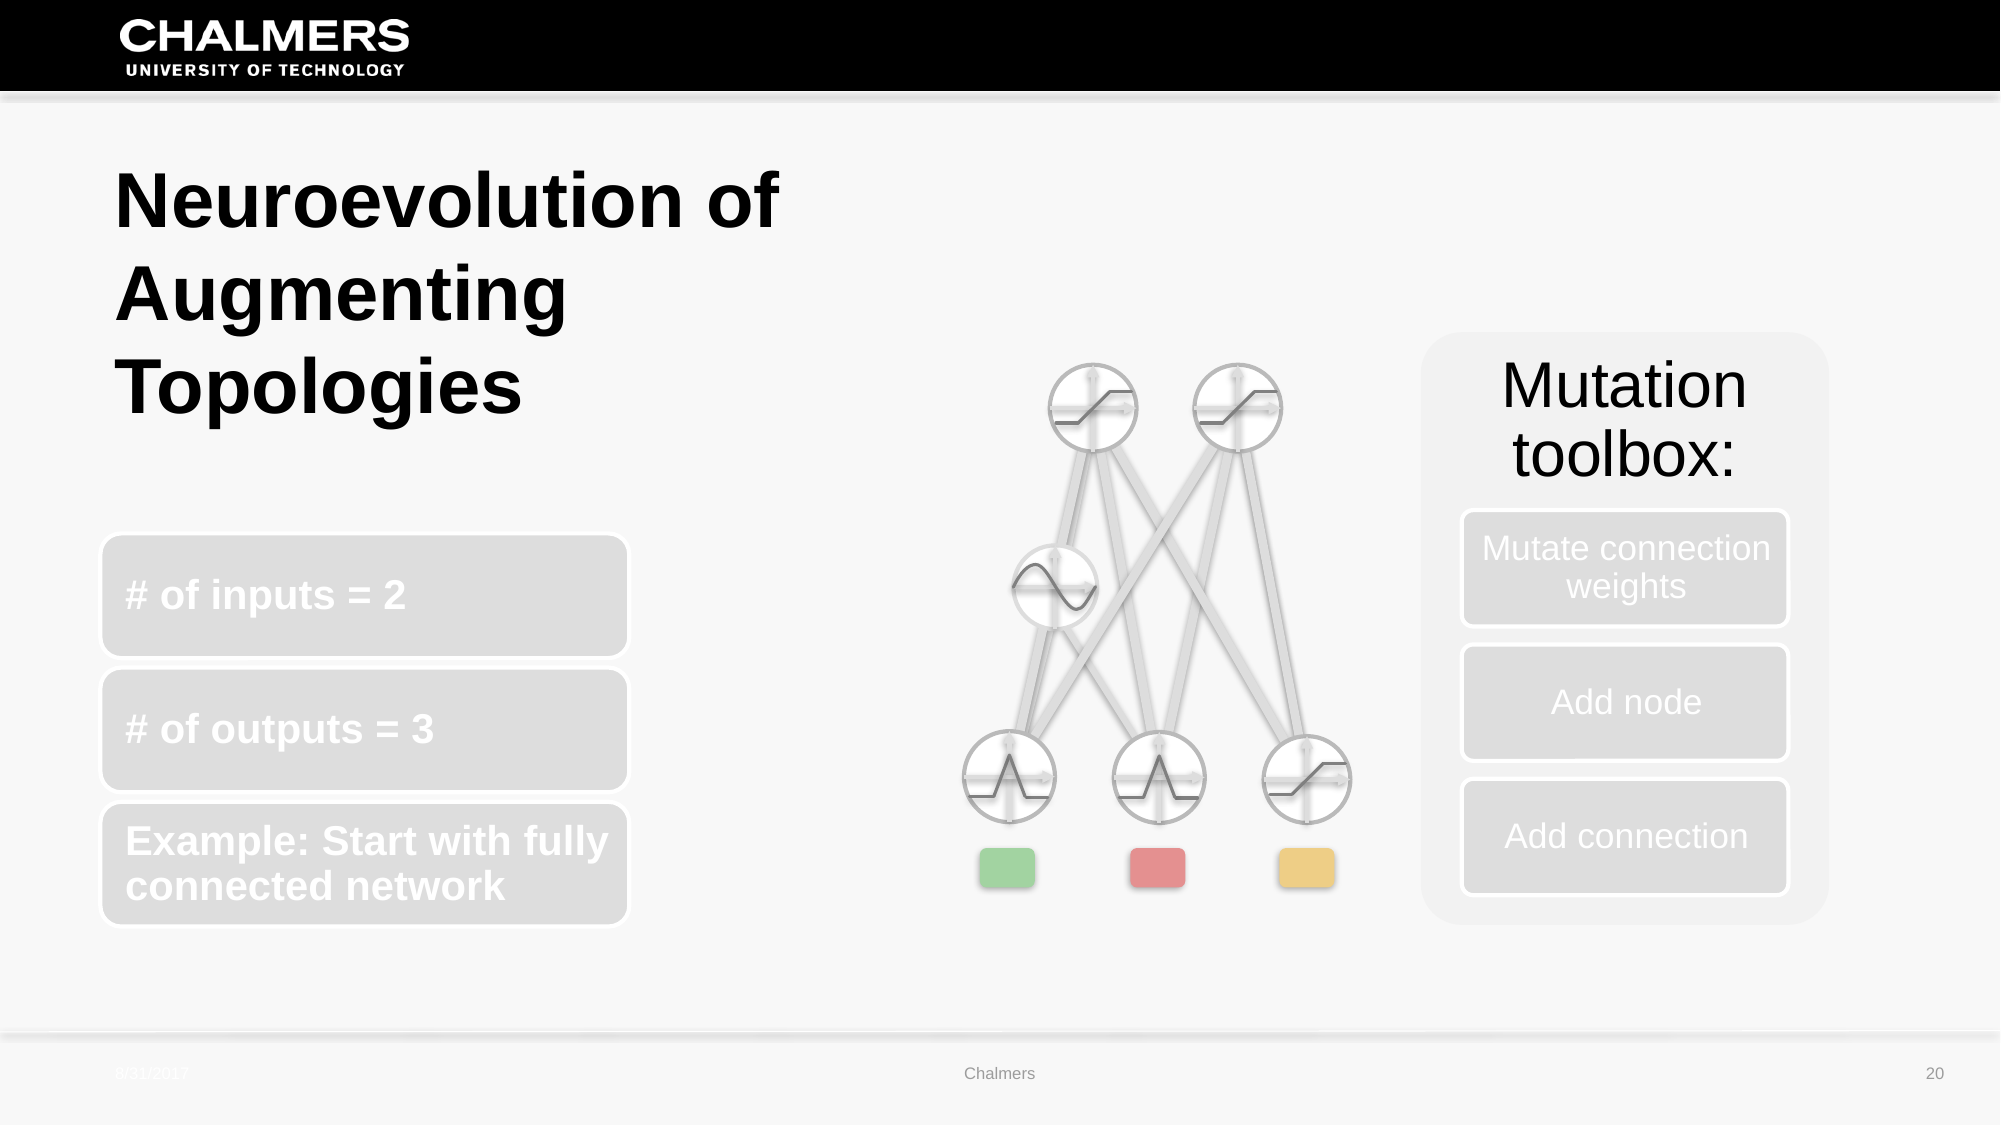

Neuroevolution of Augmenting Topologies
Mutation toolbox:
Mutate connection weights
Add node
Add connection

# of inputs = 2
# of outputs = 3
Example: Start with fully connected network

8/31/2017
Chalmers
20